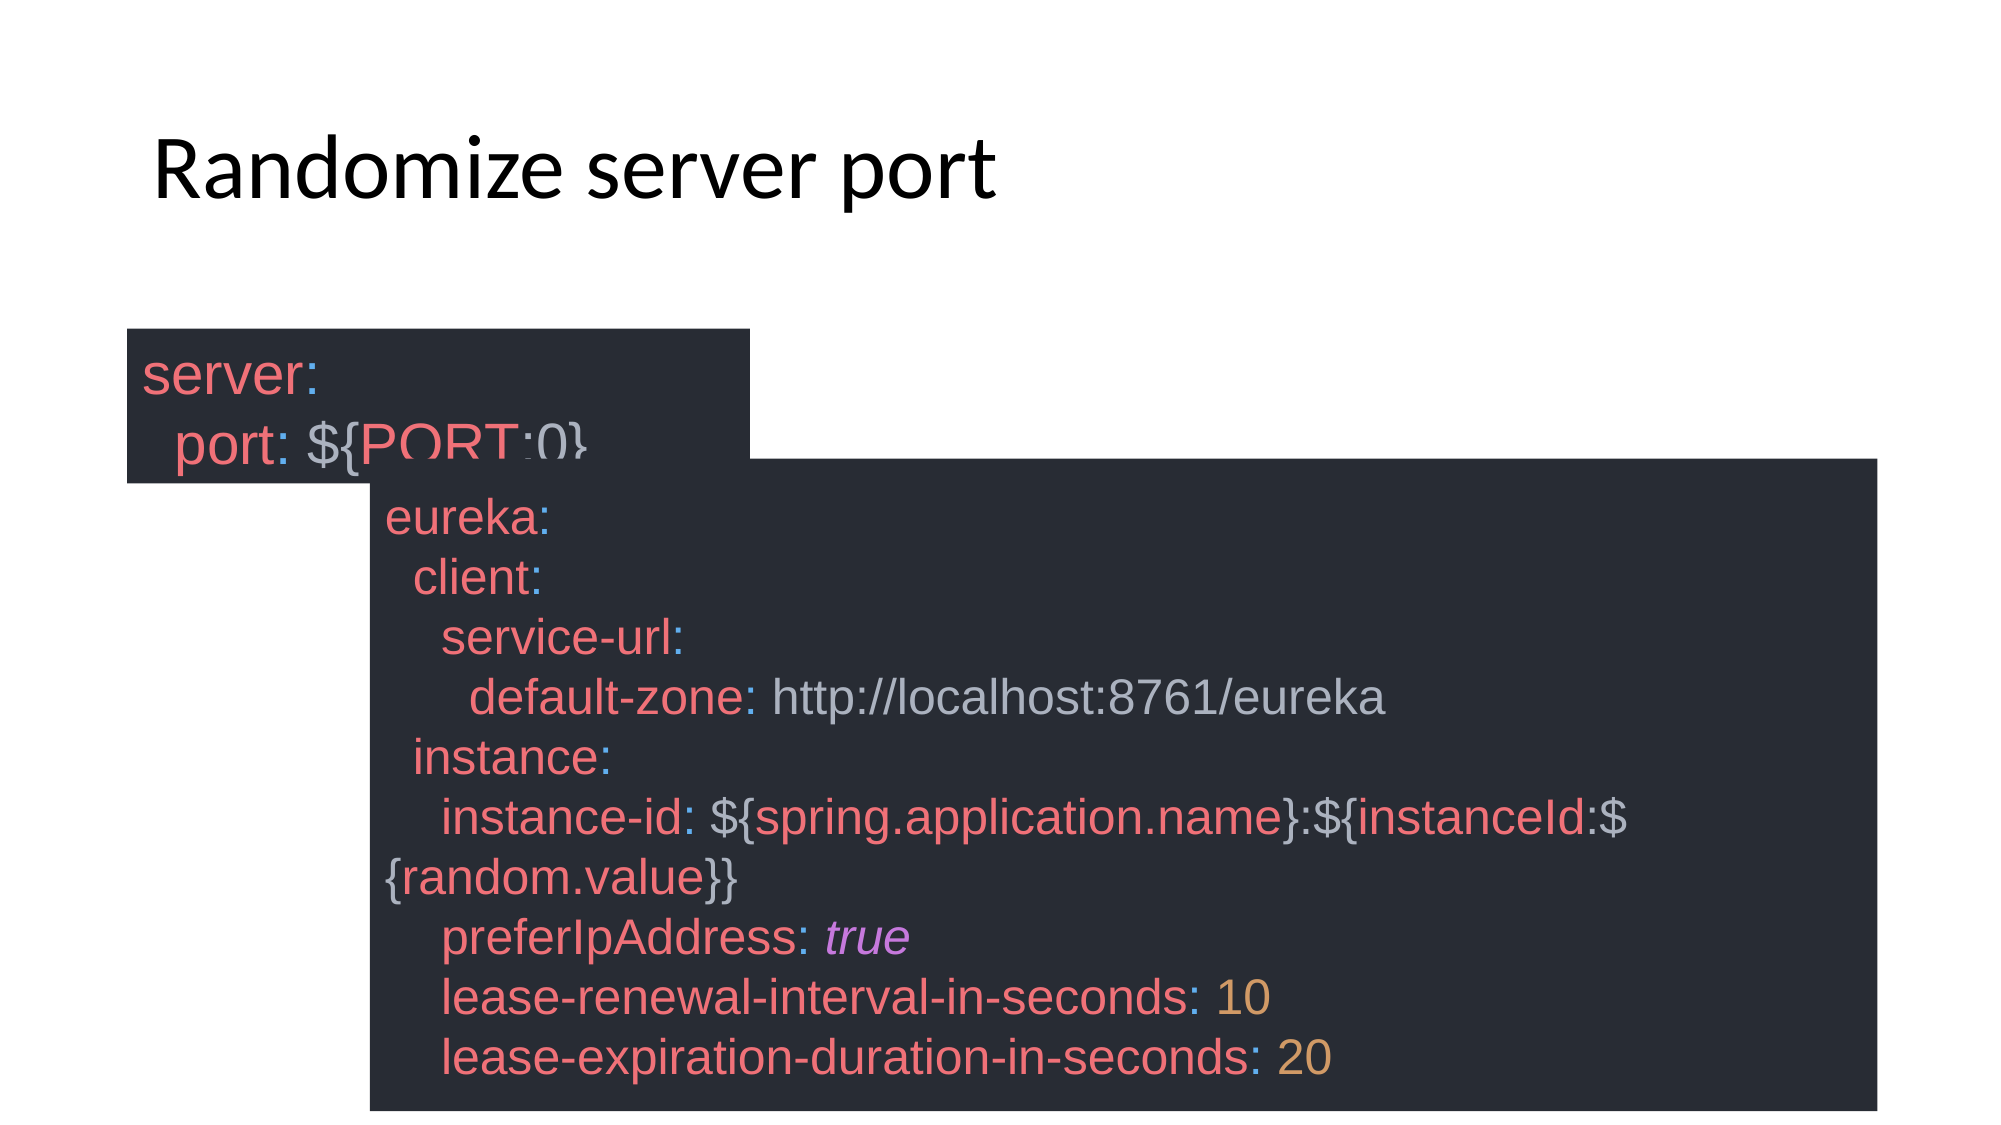

# Randomize server port
server:
  port: ${PORT:0}
eureka:
  client:
    service-url:
      default-zone: http://localhost:8761/eureka
  instance:
    instance-id: ${spring.application.name}:${instanceId:${random.value}}
    preferIpAddress: true
    lease-renewal-interval-in-seconds: 10
    lease-expiration-duration-in-seconds: 20